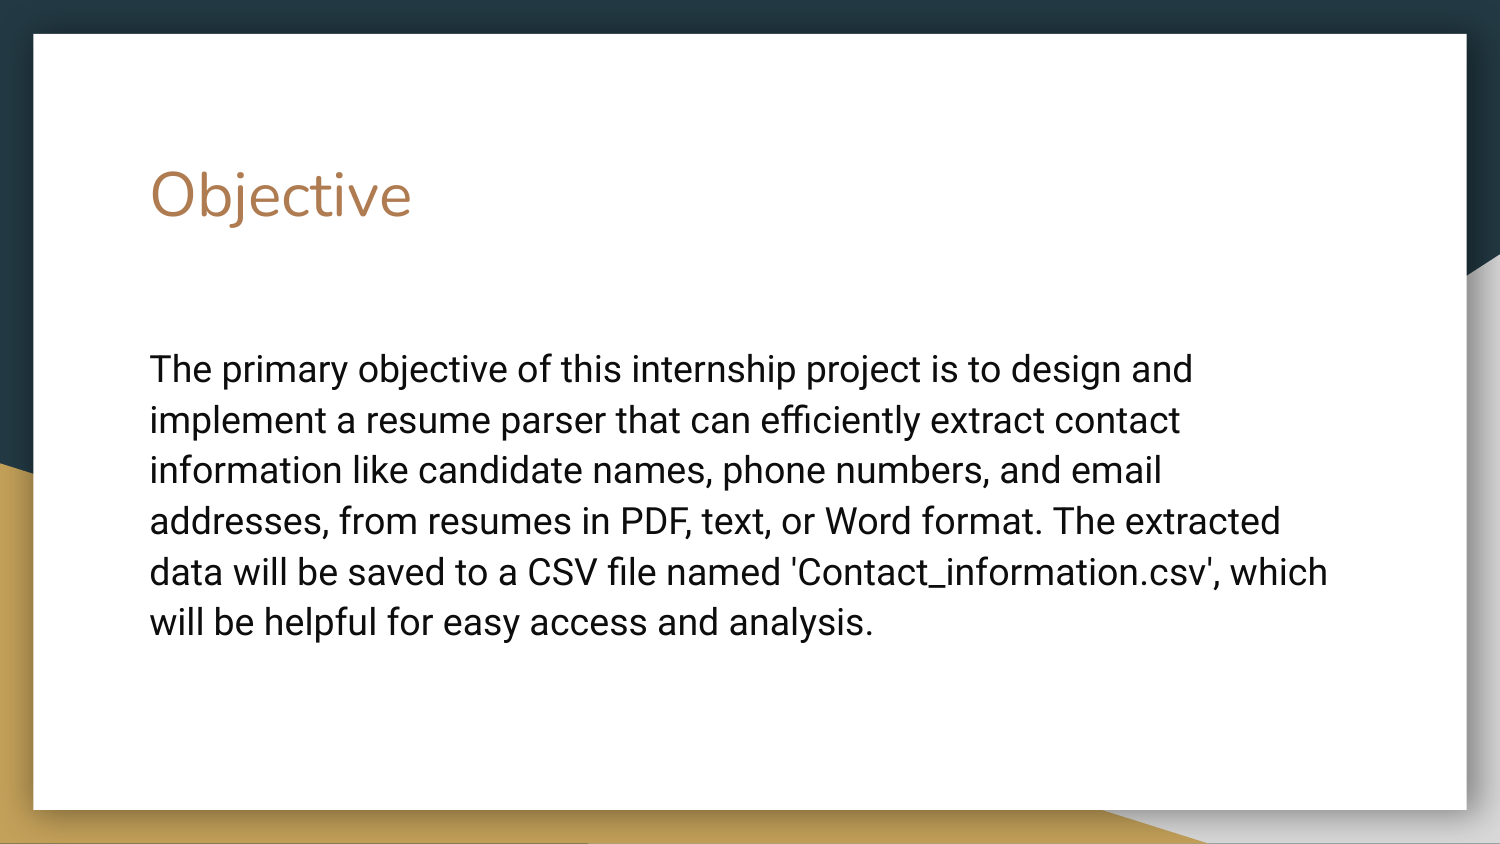

# Objective
The primary objective of this internship project is to design and implement a resume parser that can efficiently extract contact information like candidate names, phone numbers, and email addresses, from resumes in PDF, text, or Word format. The extracted data will be saved to a CSV file named 'Contact_information.csv', which will be helpful for easy access and analysis.